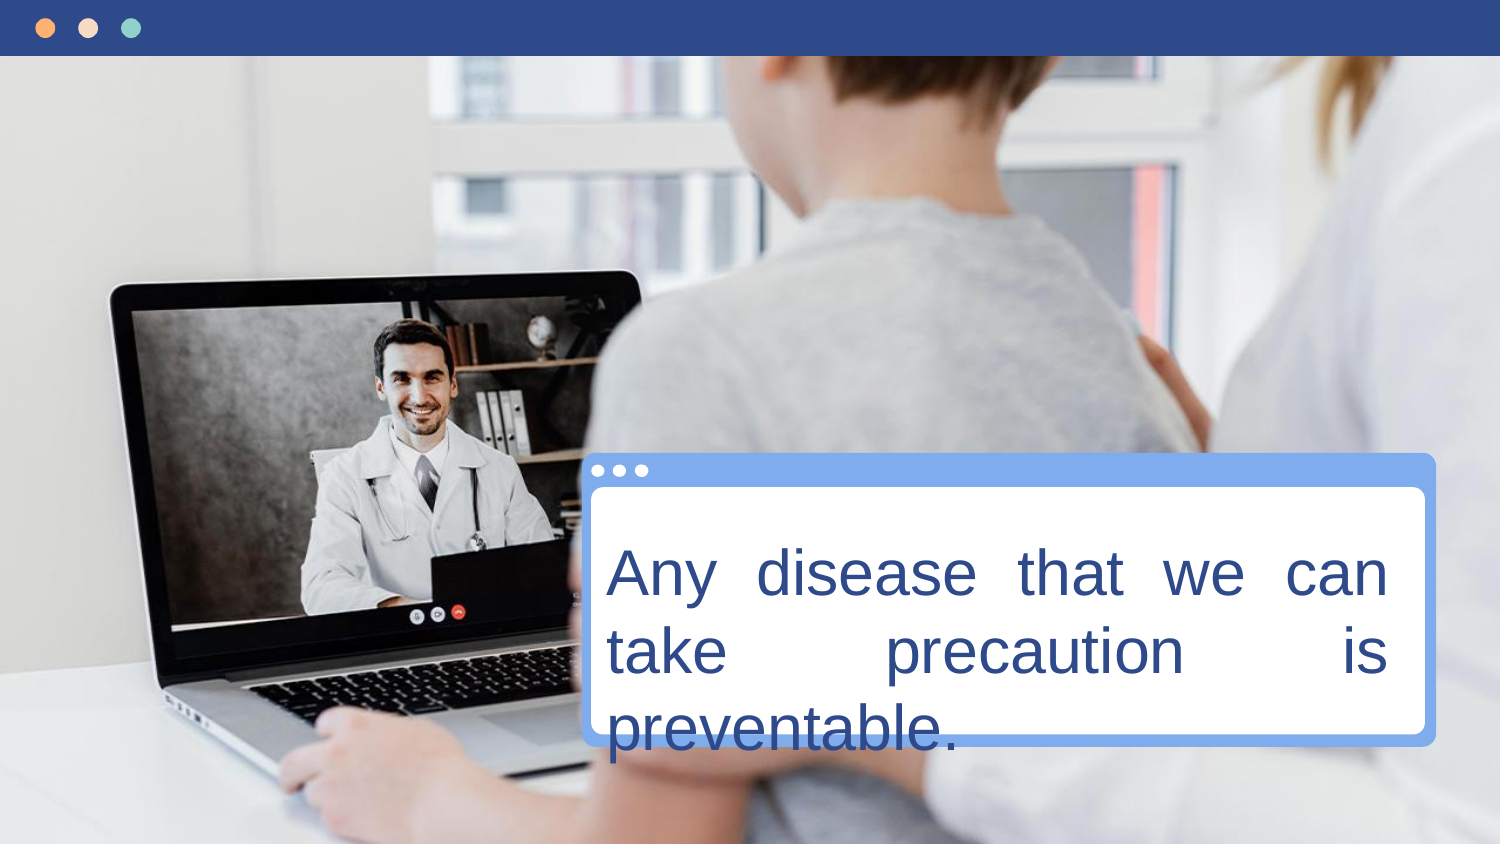

# Any disease that we can take precaution is preventable.